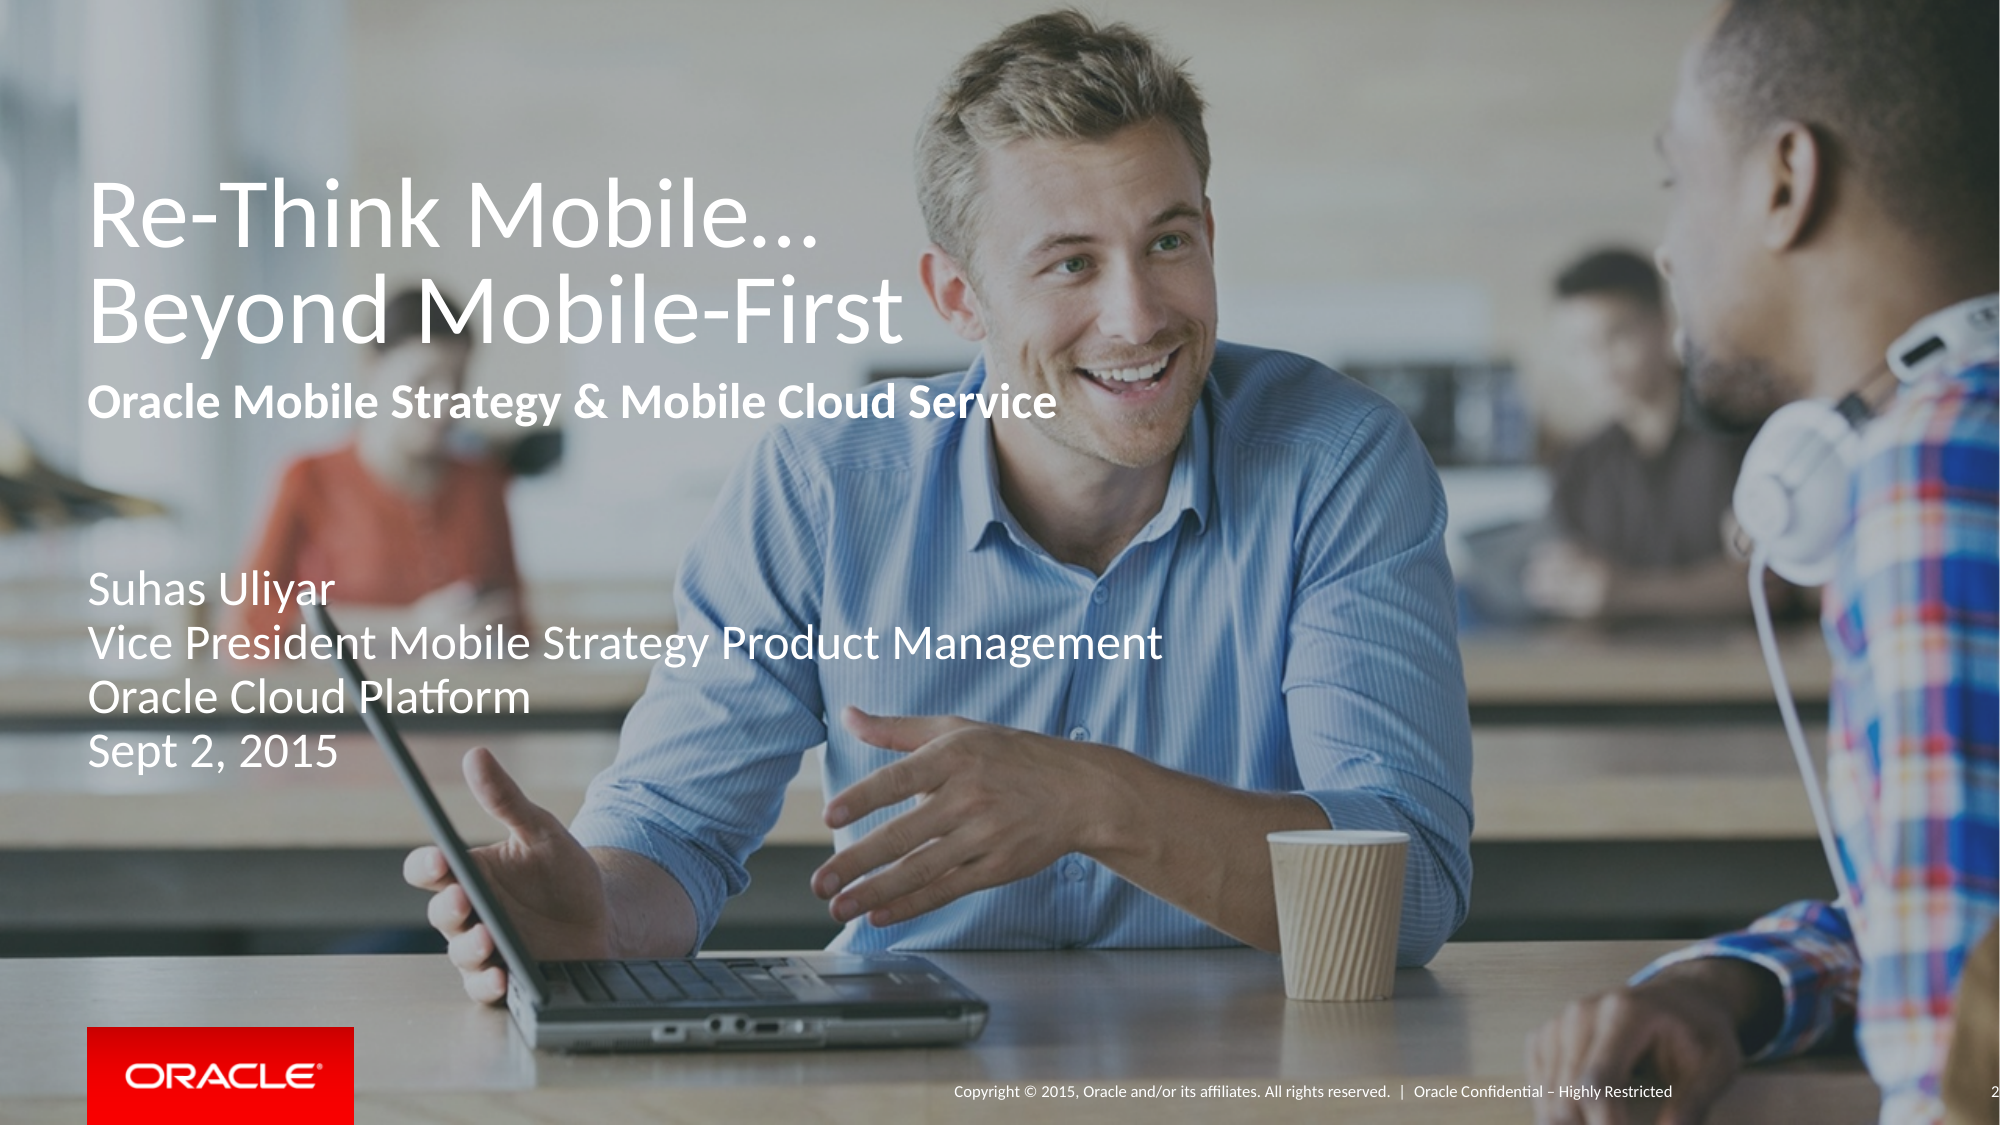

# Re-Think Mobile… Beyond Mobile-First
Oracle Mobile Strategy & Mobile Cloud Service
Suhas Uliyar
Vice President Mobile Strategy Product Management
Oracle Cloud Platform
Sept 2, 2015
Oracle Confidential – Highly Restricted
2